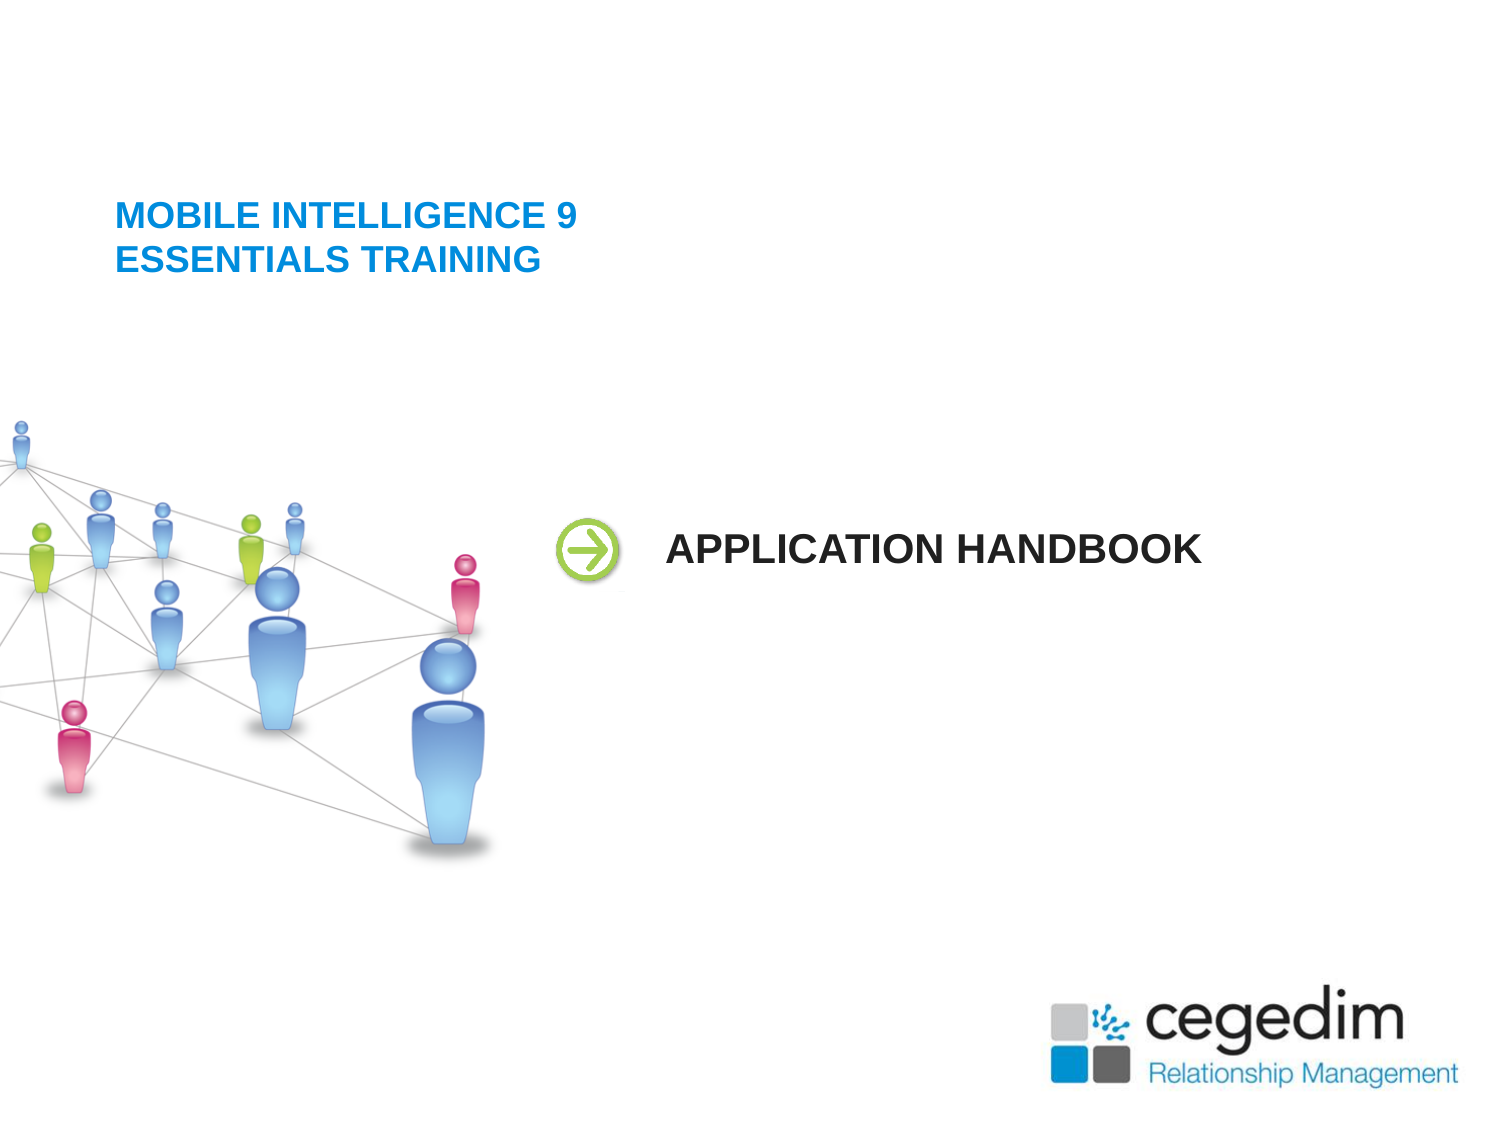

# MOBILE INTELLIGENCE 9 ESSENTIALS TRAINING
APPLICATION HANDBOOK